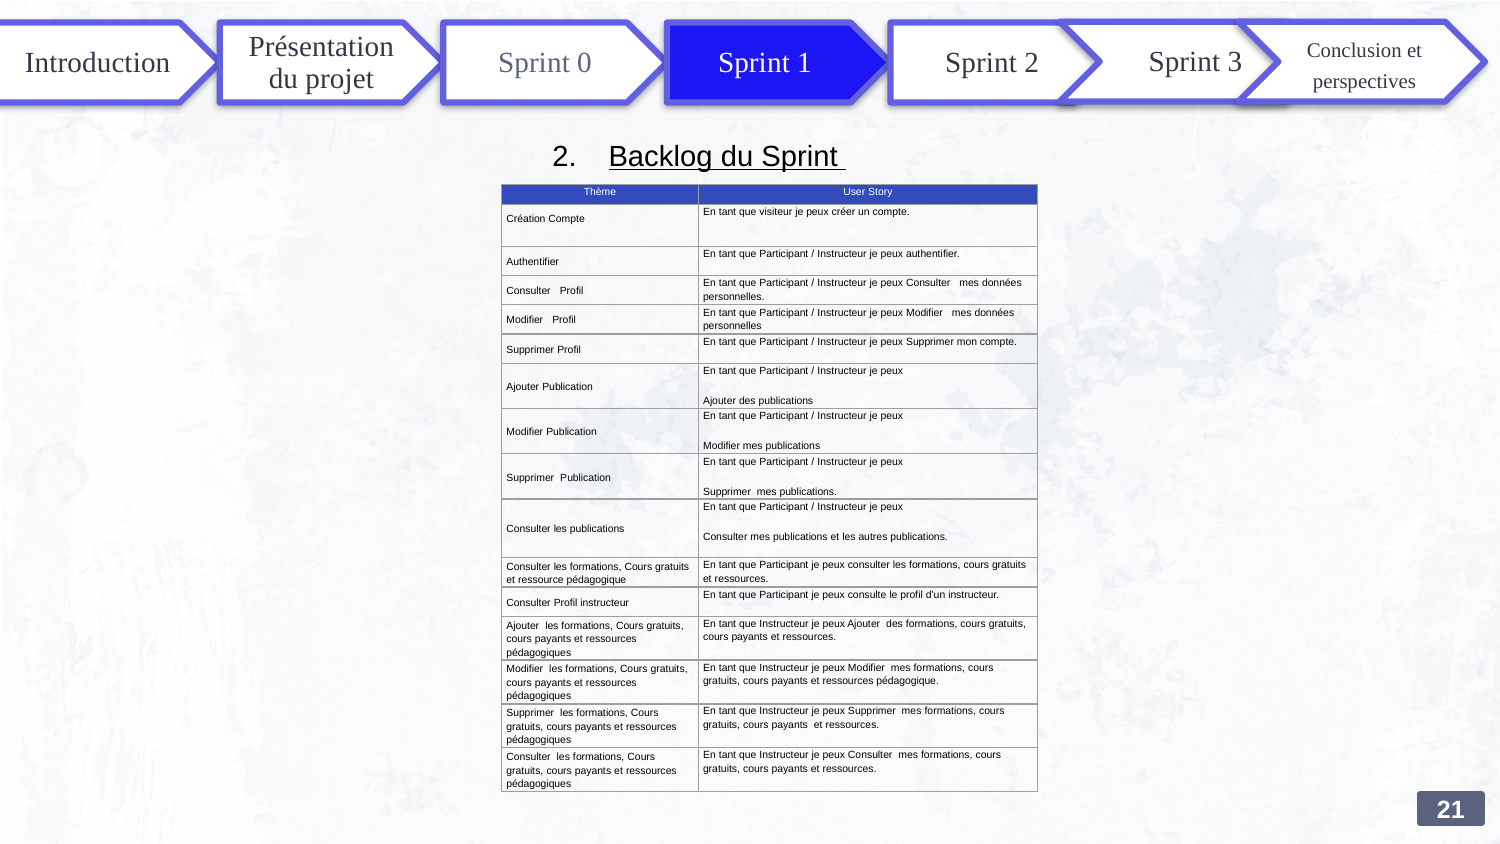

Sprint 3

Conclusion et perspectives
Introduction
Présentation du projet
Sprint 0
Sprint 1
Sprint 2
Backlog du Sprint
| Thème | User Story |
| --- | --- |
| Création Compte | En tant que visiteur je peux créer un compte. |
| Authentifier | En tant que Participant / Instructeur je peux authentifier. |
| Consulter Profil | En tant que Participant / Instructeur je peux Consulter mes données personnelles. |
| Modifier Profil | En tant que Participant / Instructeur je peux Modifier mes données personnelles |
| Supprimer Profil | En tant que Participant / Instructeur je peux Supprimer mon compte. |
| Ajouter Publication | En tant que Participant / Instructeur je peux Ajouter des publications |
| Modifier Publication | En tant que Participant / Instructeur je peux Modifier mes publications |
| Supprimer Publication | En tant que Participant / Instructeur je peux Supprimer mes publications. |
| Consulter les publications | En tant que Participant / Instructeur je peux Consulter mes publications et les autres publications. |
| Consulter les formations, Cours gratuits et ressource pédagogique | En tant que Participant je peux consulter les formations, cours gratuits et ressources. |
| Consulter Profil instructeur | En tant que Participant je peux consulte le profil d’un instructeur. |
| Ajouter les formations, Cours gratuits, cours payants et ressources pédagogiques | En tant que Instructeur je peux Ajouter des formations, cours gratuits, cours payants et ressources. |
| Modifier les formations, Cours gratuits, cours payants et ressources pédagogiques | En tant que Instructeur je peux Modifier mes formations, cours gratuits, cours payants et ressources pédagogique. |
| Supprimer les formations, Cours gratuits, cours payants et ressources pédagogiques | En tant que Instructeur je peux Supprimer mes formations, cours gratuits, cours payants et ressources. |
| Consulter les formations, Cours gratuits, cours payants et ressources pédagogiques | En tant que Instructeur je peux Consulter mes formations, cours gratuits, cours payants et ressources. |
21